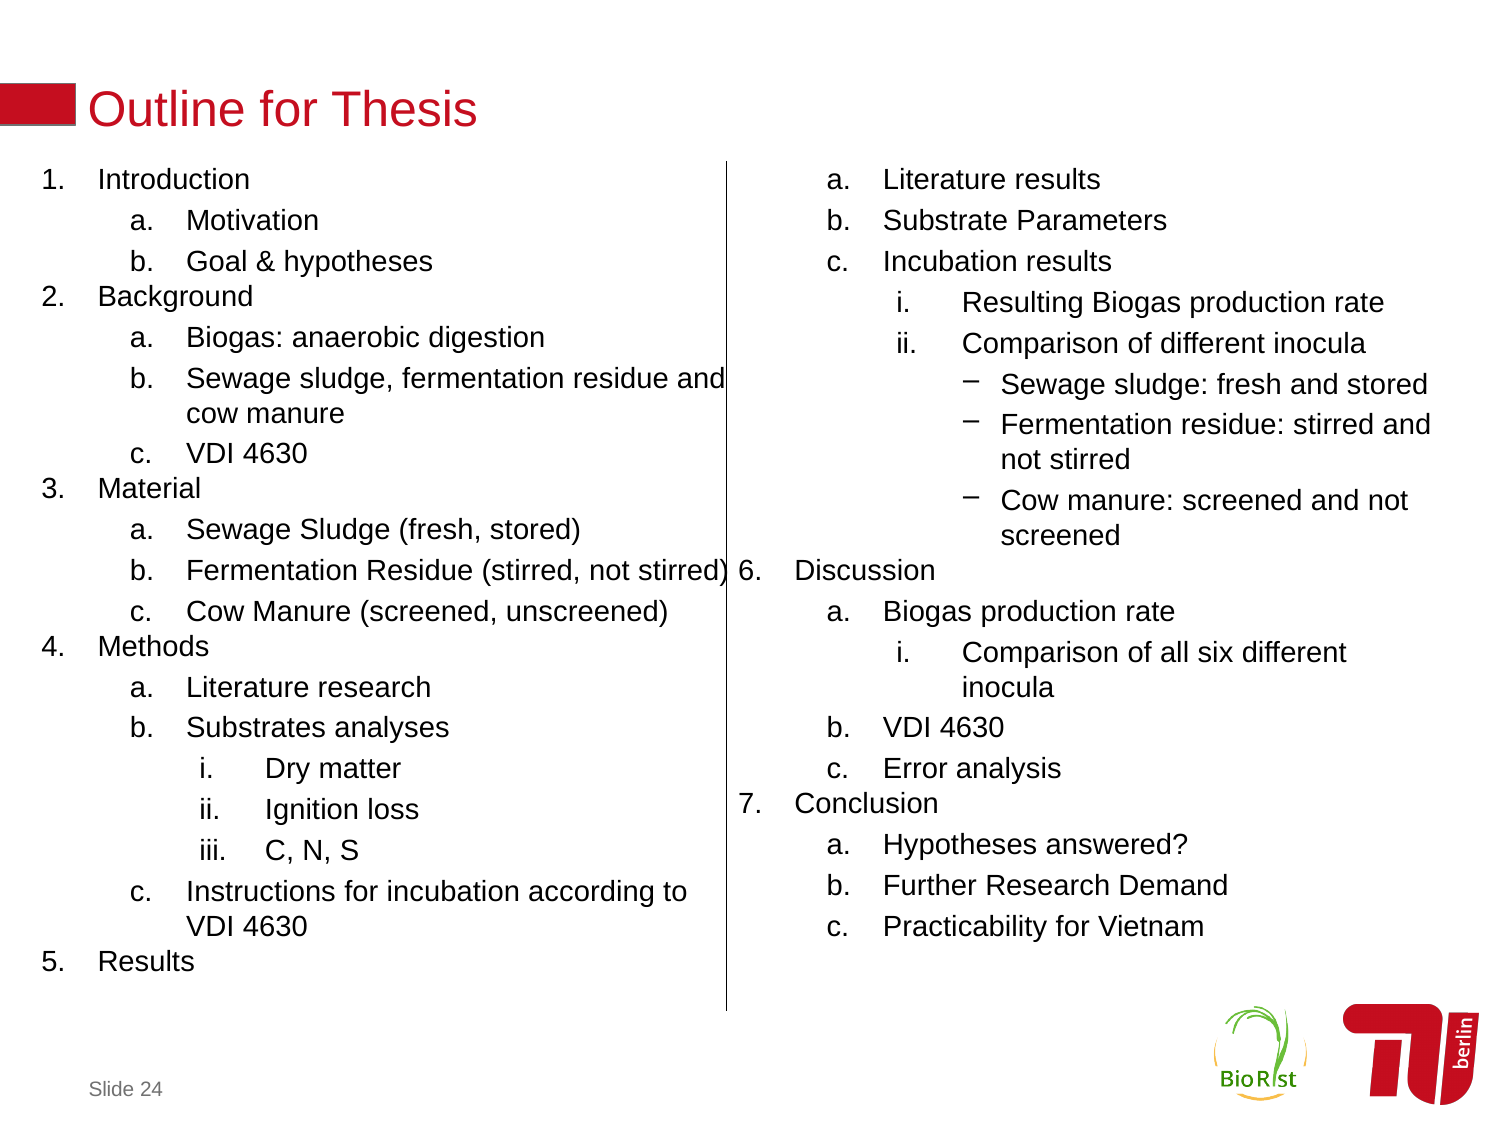

Outline for Thesis

Introduction
Motivation
Goal & hypotheses
Background
Biogas: anaerobic digestion
Sewage sludge, fermentation residue and cow manure
VDI 4630
Material
Sewage Sludge (fresh, stored)
Fermentation Residue (stirred, not stirred)
Cow Manure (screened, unscreened)
Methods
Literature research
Substrates analyses
Dry matter
Ignition loss
C, N, S
Instructions for incubation according to VDI 4630
Results
Literature results
Substrate Parameters
Incubation results
Resulting Biogas production rate
Comparison of different inocula
Sewage sludge: fresh and stored
Fermentation residue: stirred and not stirred
Cow manure: screened and not screened
Discussion
Biogas production rate
Comparison of all six different inocula
VDI 4630
Error analysis
Conclusion
Hypotheses answered?
Further Research Demand
Practicability for Vietnam

Slide 24